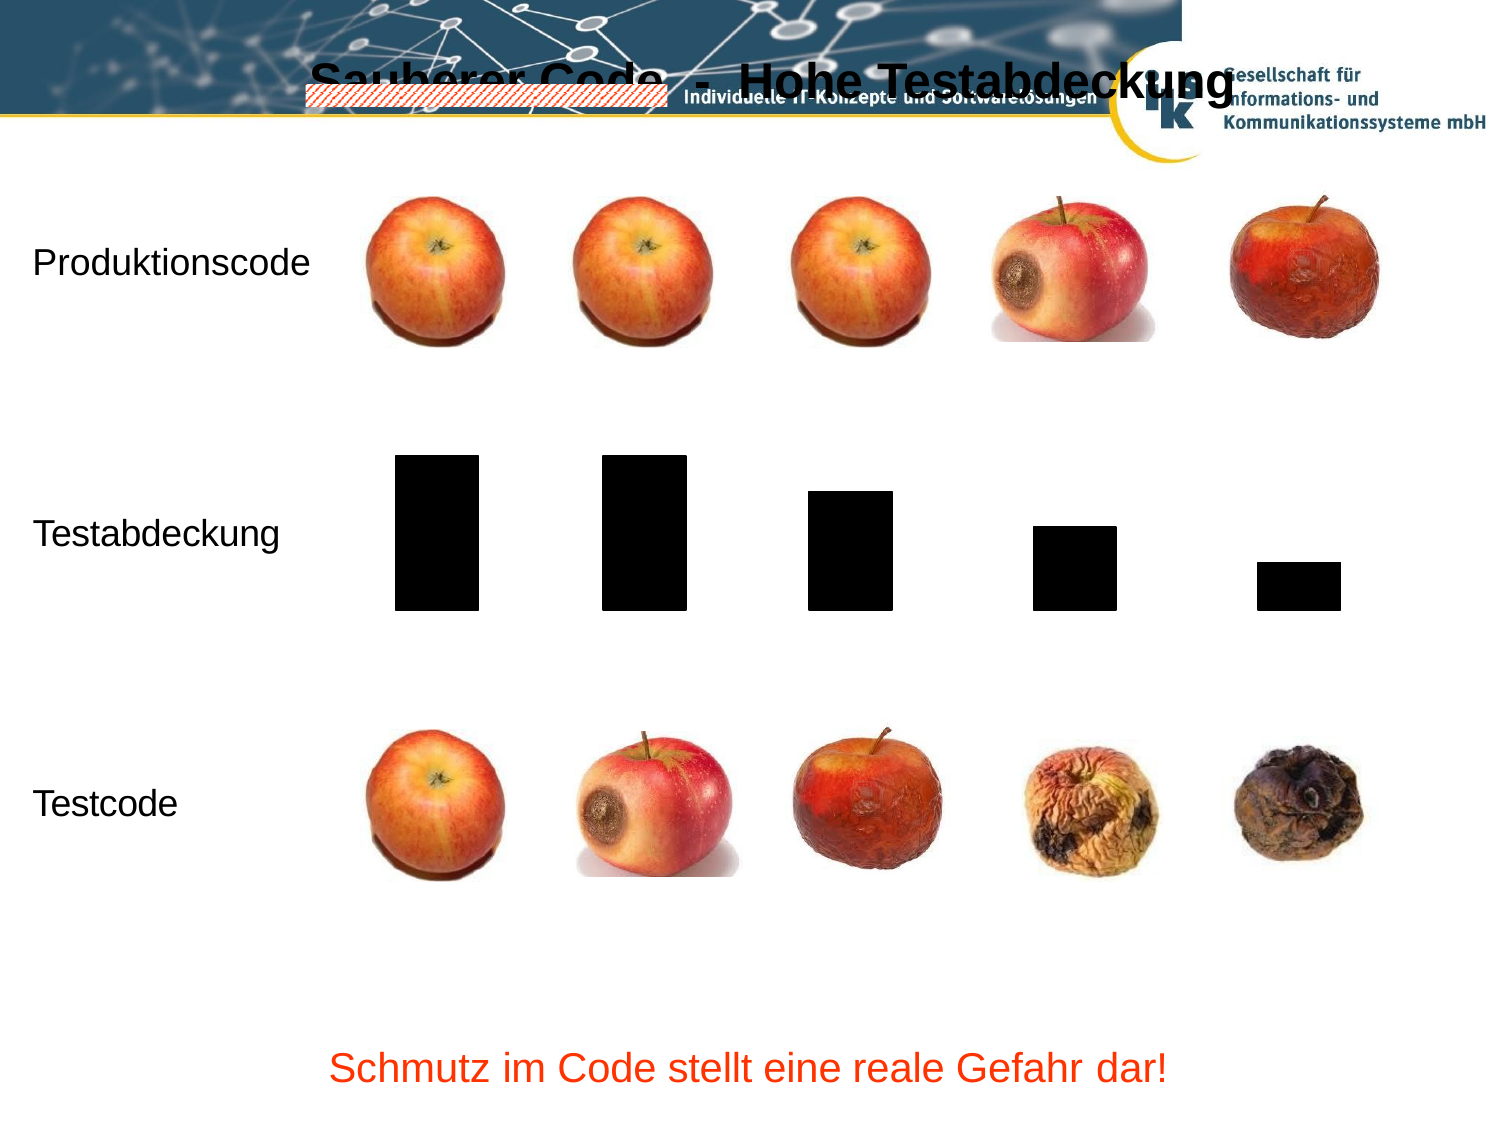

# Sauberer Code	-	Hohe Testabdeckung

Produktionscode

Testabdeckung

Testcode
Schmutz im Code stellt eine reale Gefahr dar!